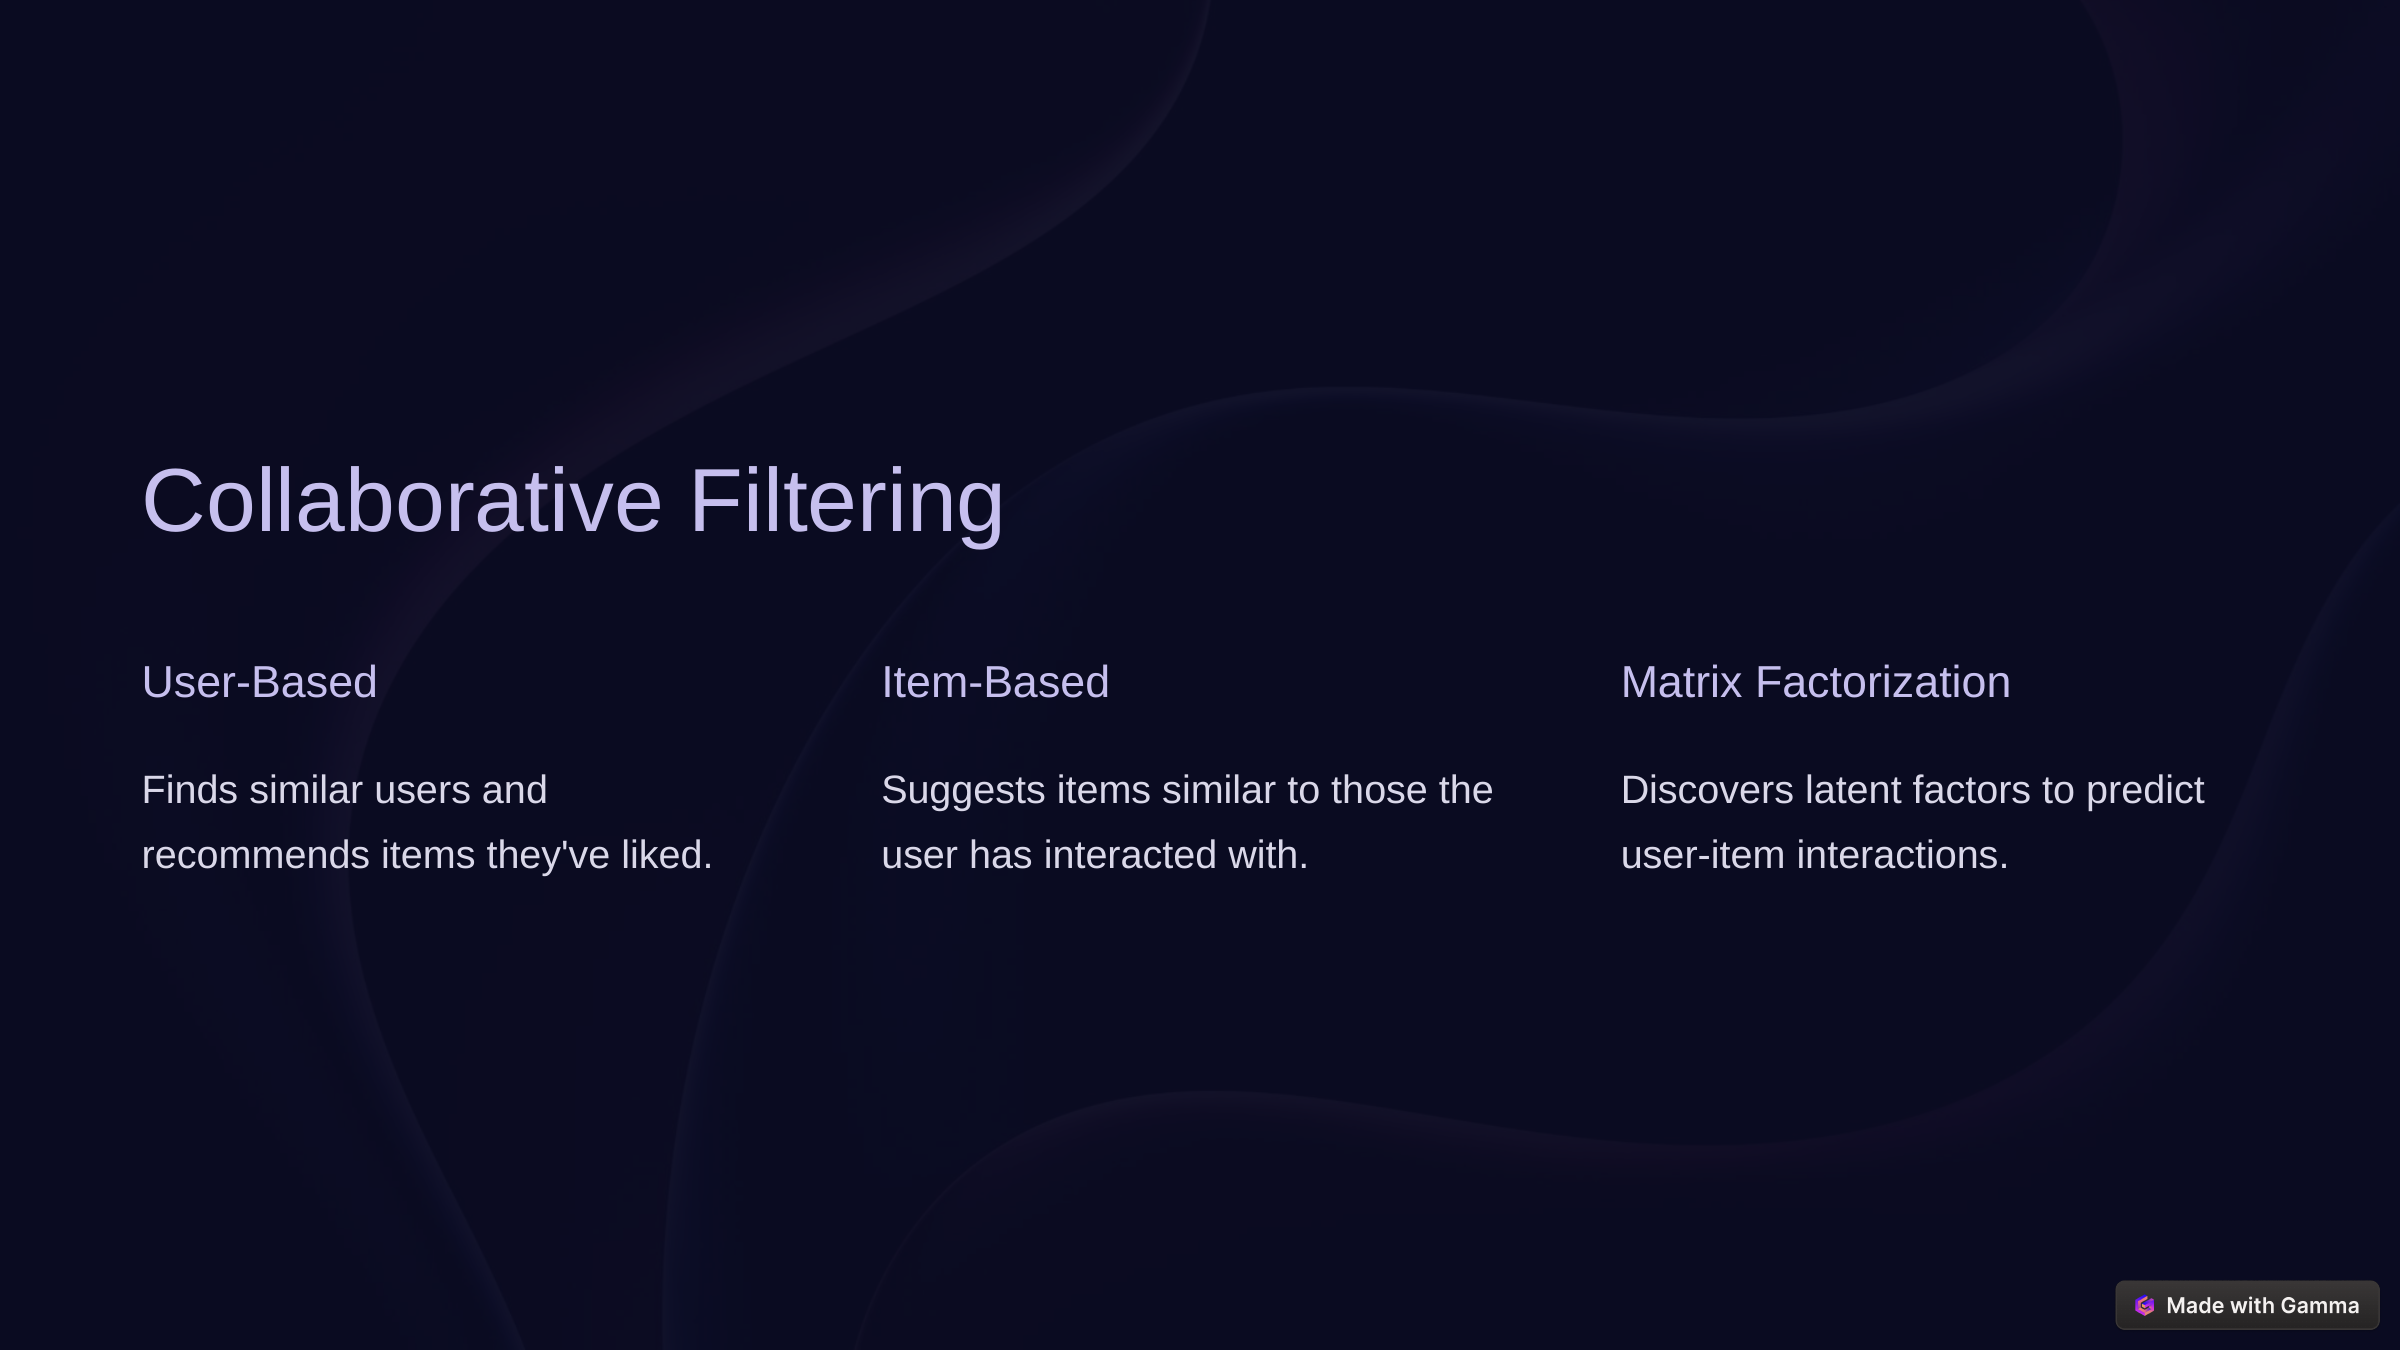

Collaborative Filtering
User-Based
Item-Based
Matrix Factorization
Finds similar users and recommends items they've liked.
Suggests items similar to those the user has interacted with.
Discovers latent factors to predict user-item interactions.